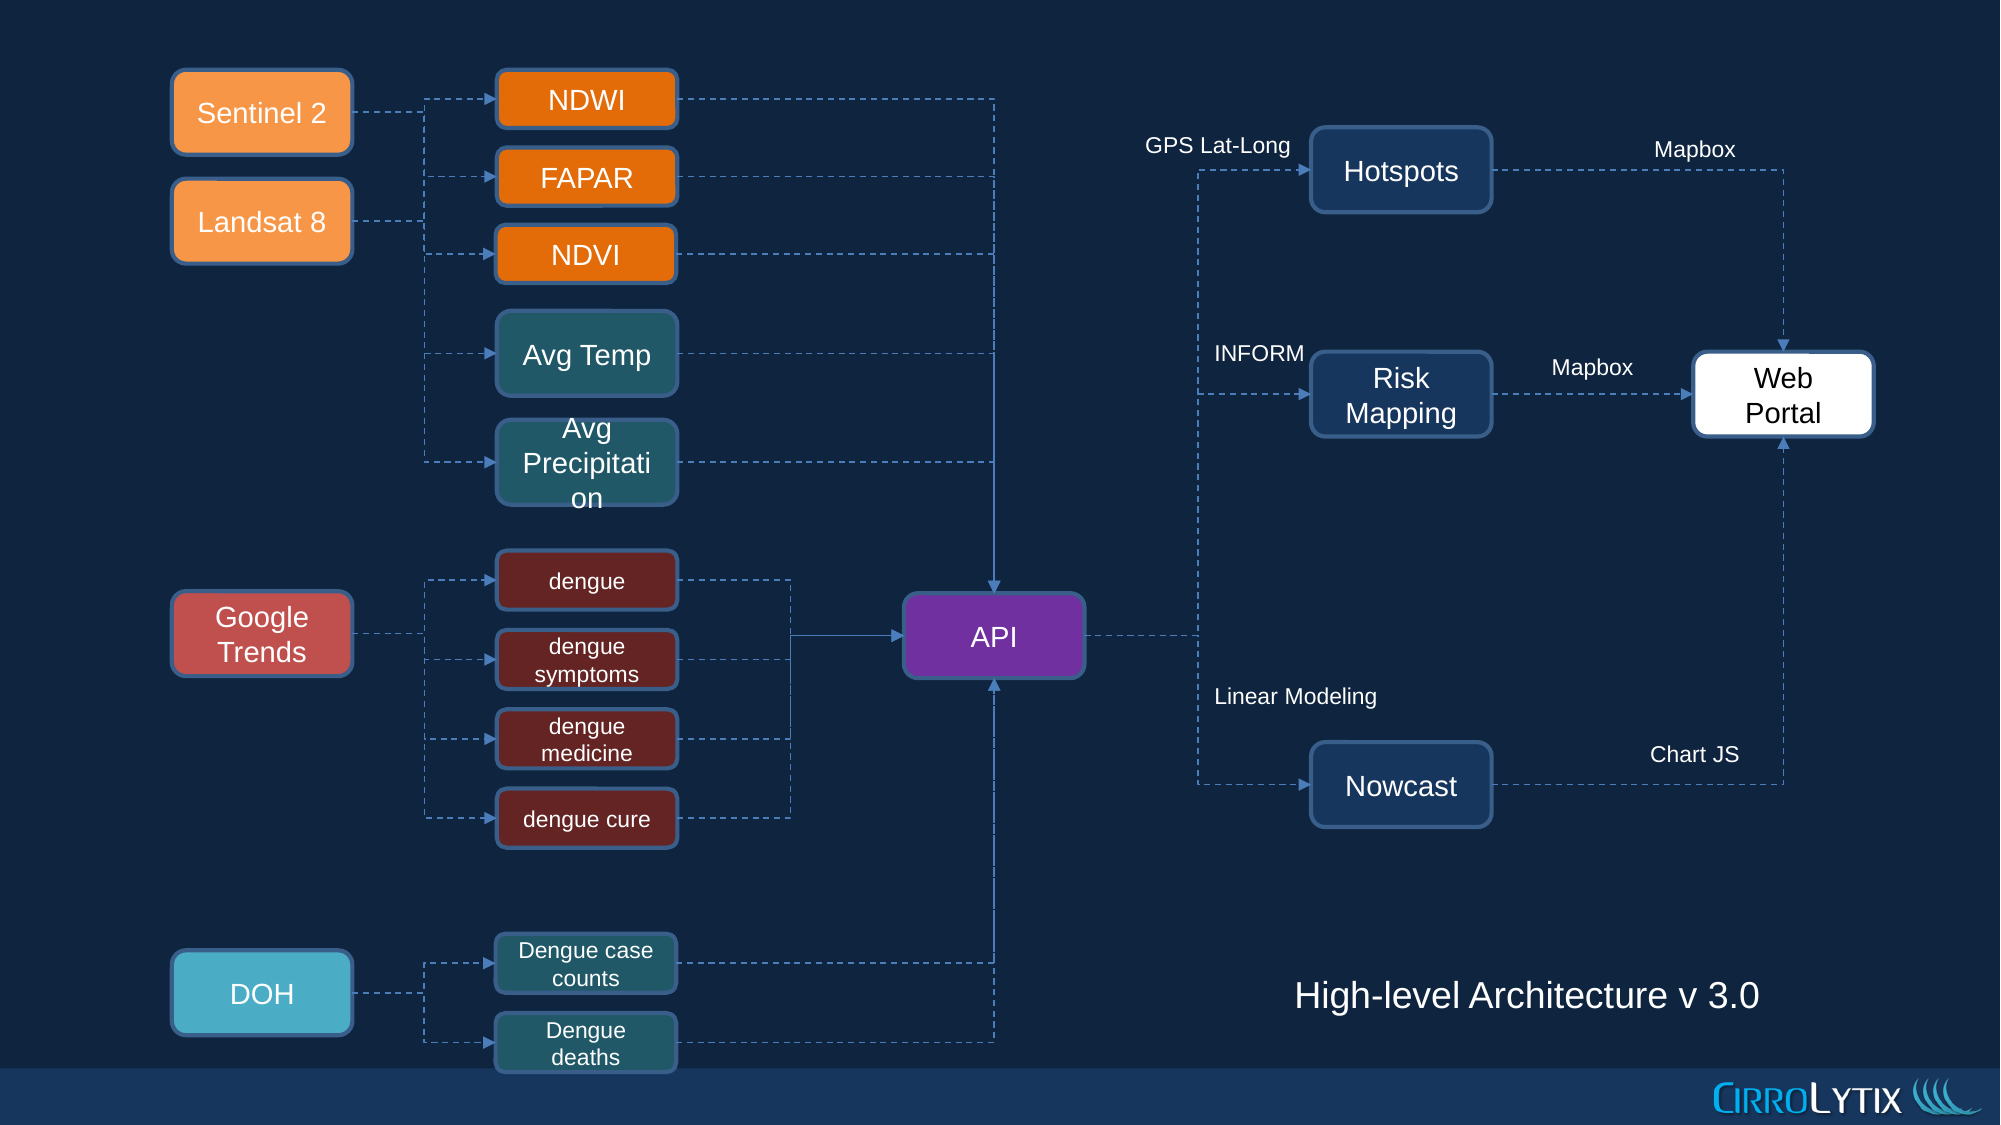

Sentinel 2
NDWI
GPS Lat-Long
Mapbox
Hotspots
FAPAR
Landsat 8
NDVI
Avg Temp
INFORM
Mapbox
Risk Mapping
Web Portal
Avg Precipitation
dengue
Google Trends
API
dengue symptoms
Linear Modeling
dengue medicine
Chart JS
Nowcast
dengue cure
Dengue case counts
DOH
High-level Architecture v 3.0
Dengue deaths